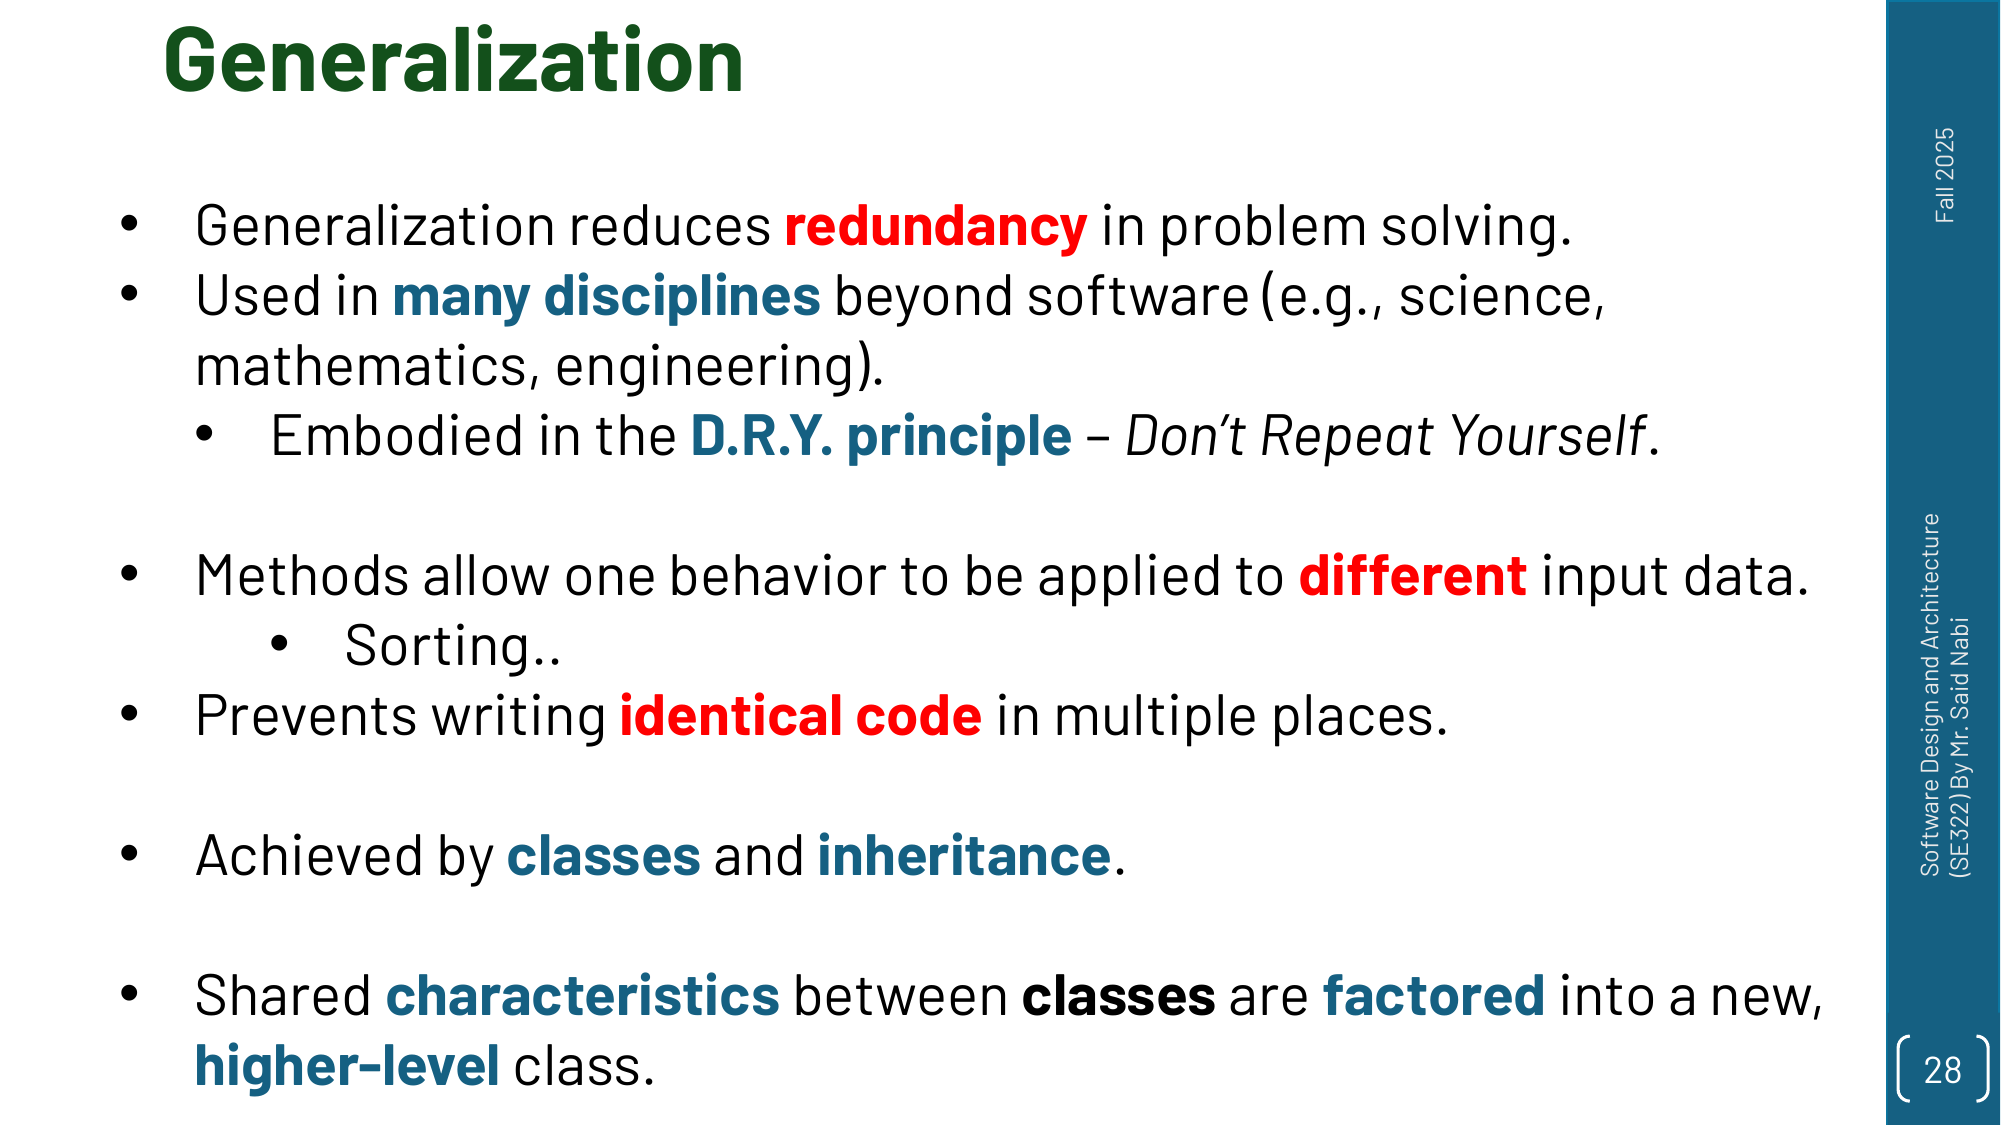

Generalization reduces redundancy in problem solving.
Used in many disciplines beyond software (e.g., science, mathematics, engineering).
Embodied in the D.R.Y. principle – Don’t Repeat Yourself.

Methods allow one behavior to be applied to different input data.
Sorting..
Prevents writing identical code in multiple places.

Achieved by classes and inheritance.

Shared characteristics between classes are factored into a new, higher-level class.

# Generalization